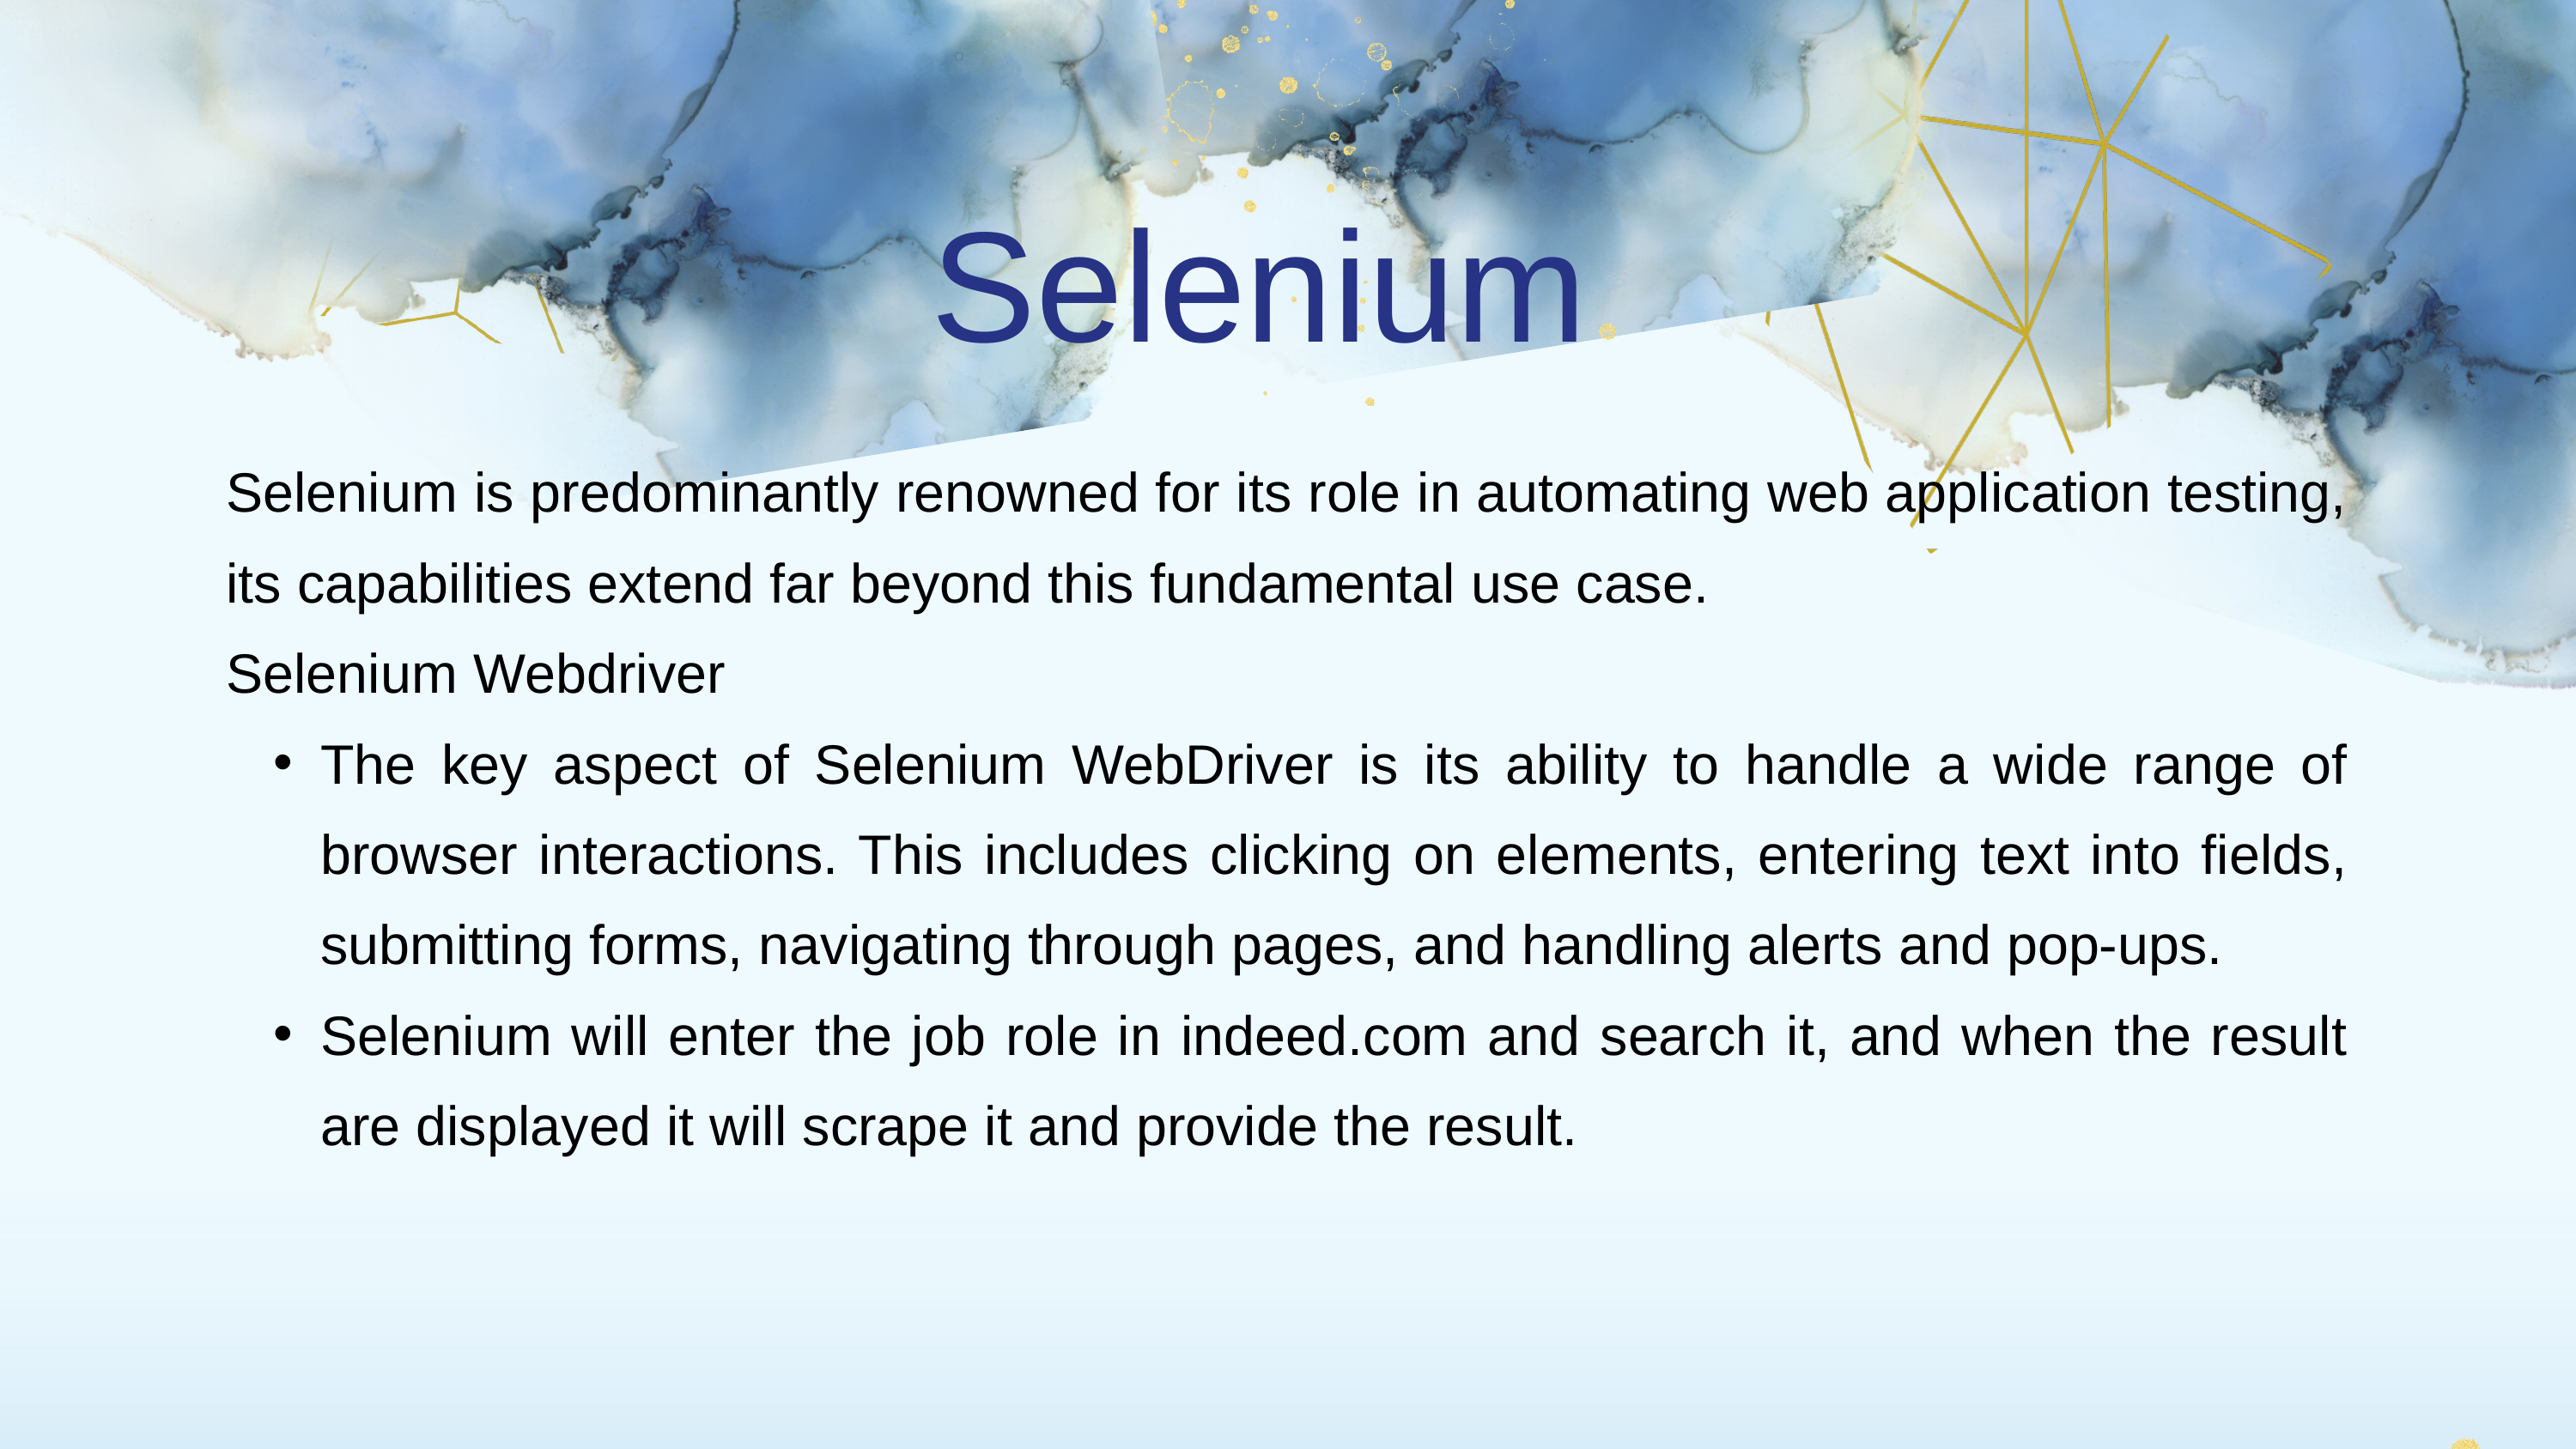

Selenium
Selenium is predominantly renowned for its role in automating web application testing, its capabilities extend far beyond this fundamental use case.
Selenium Webdriver
The key aspect of Selenium WebDriver is its ability to handle a wide range of browser interactions. This includes clicking on elements, entering text into fields, submitting forms, navigating through pages, and handling alerts and pop-ups.
Selenium will enter the job role in indeed.com and search it, and when the result are displayed it will scrape it and provide the result.